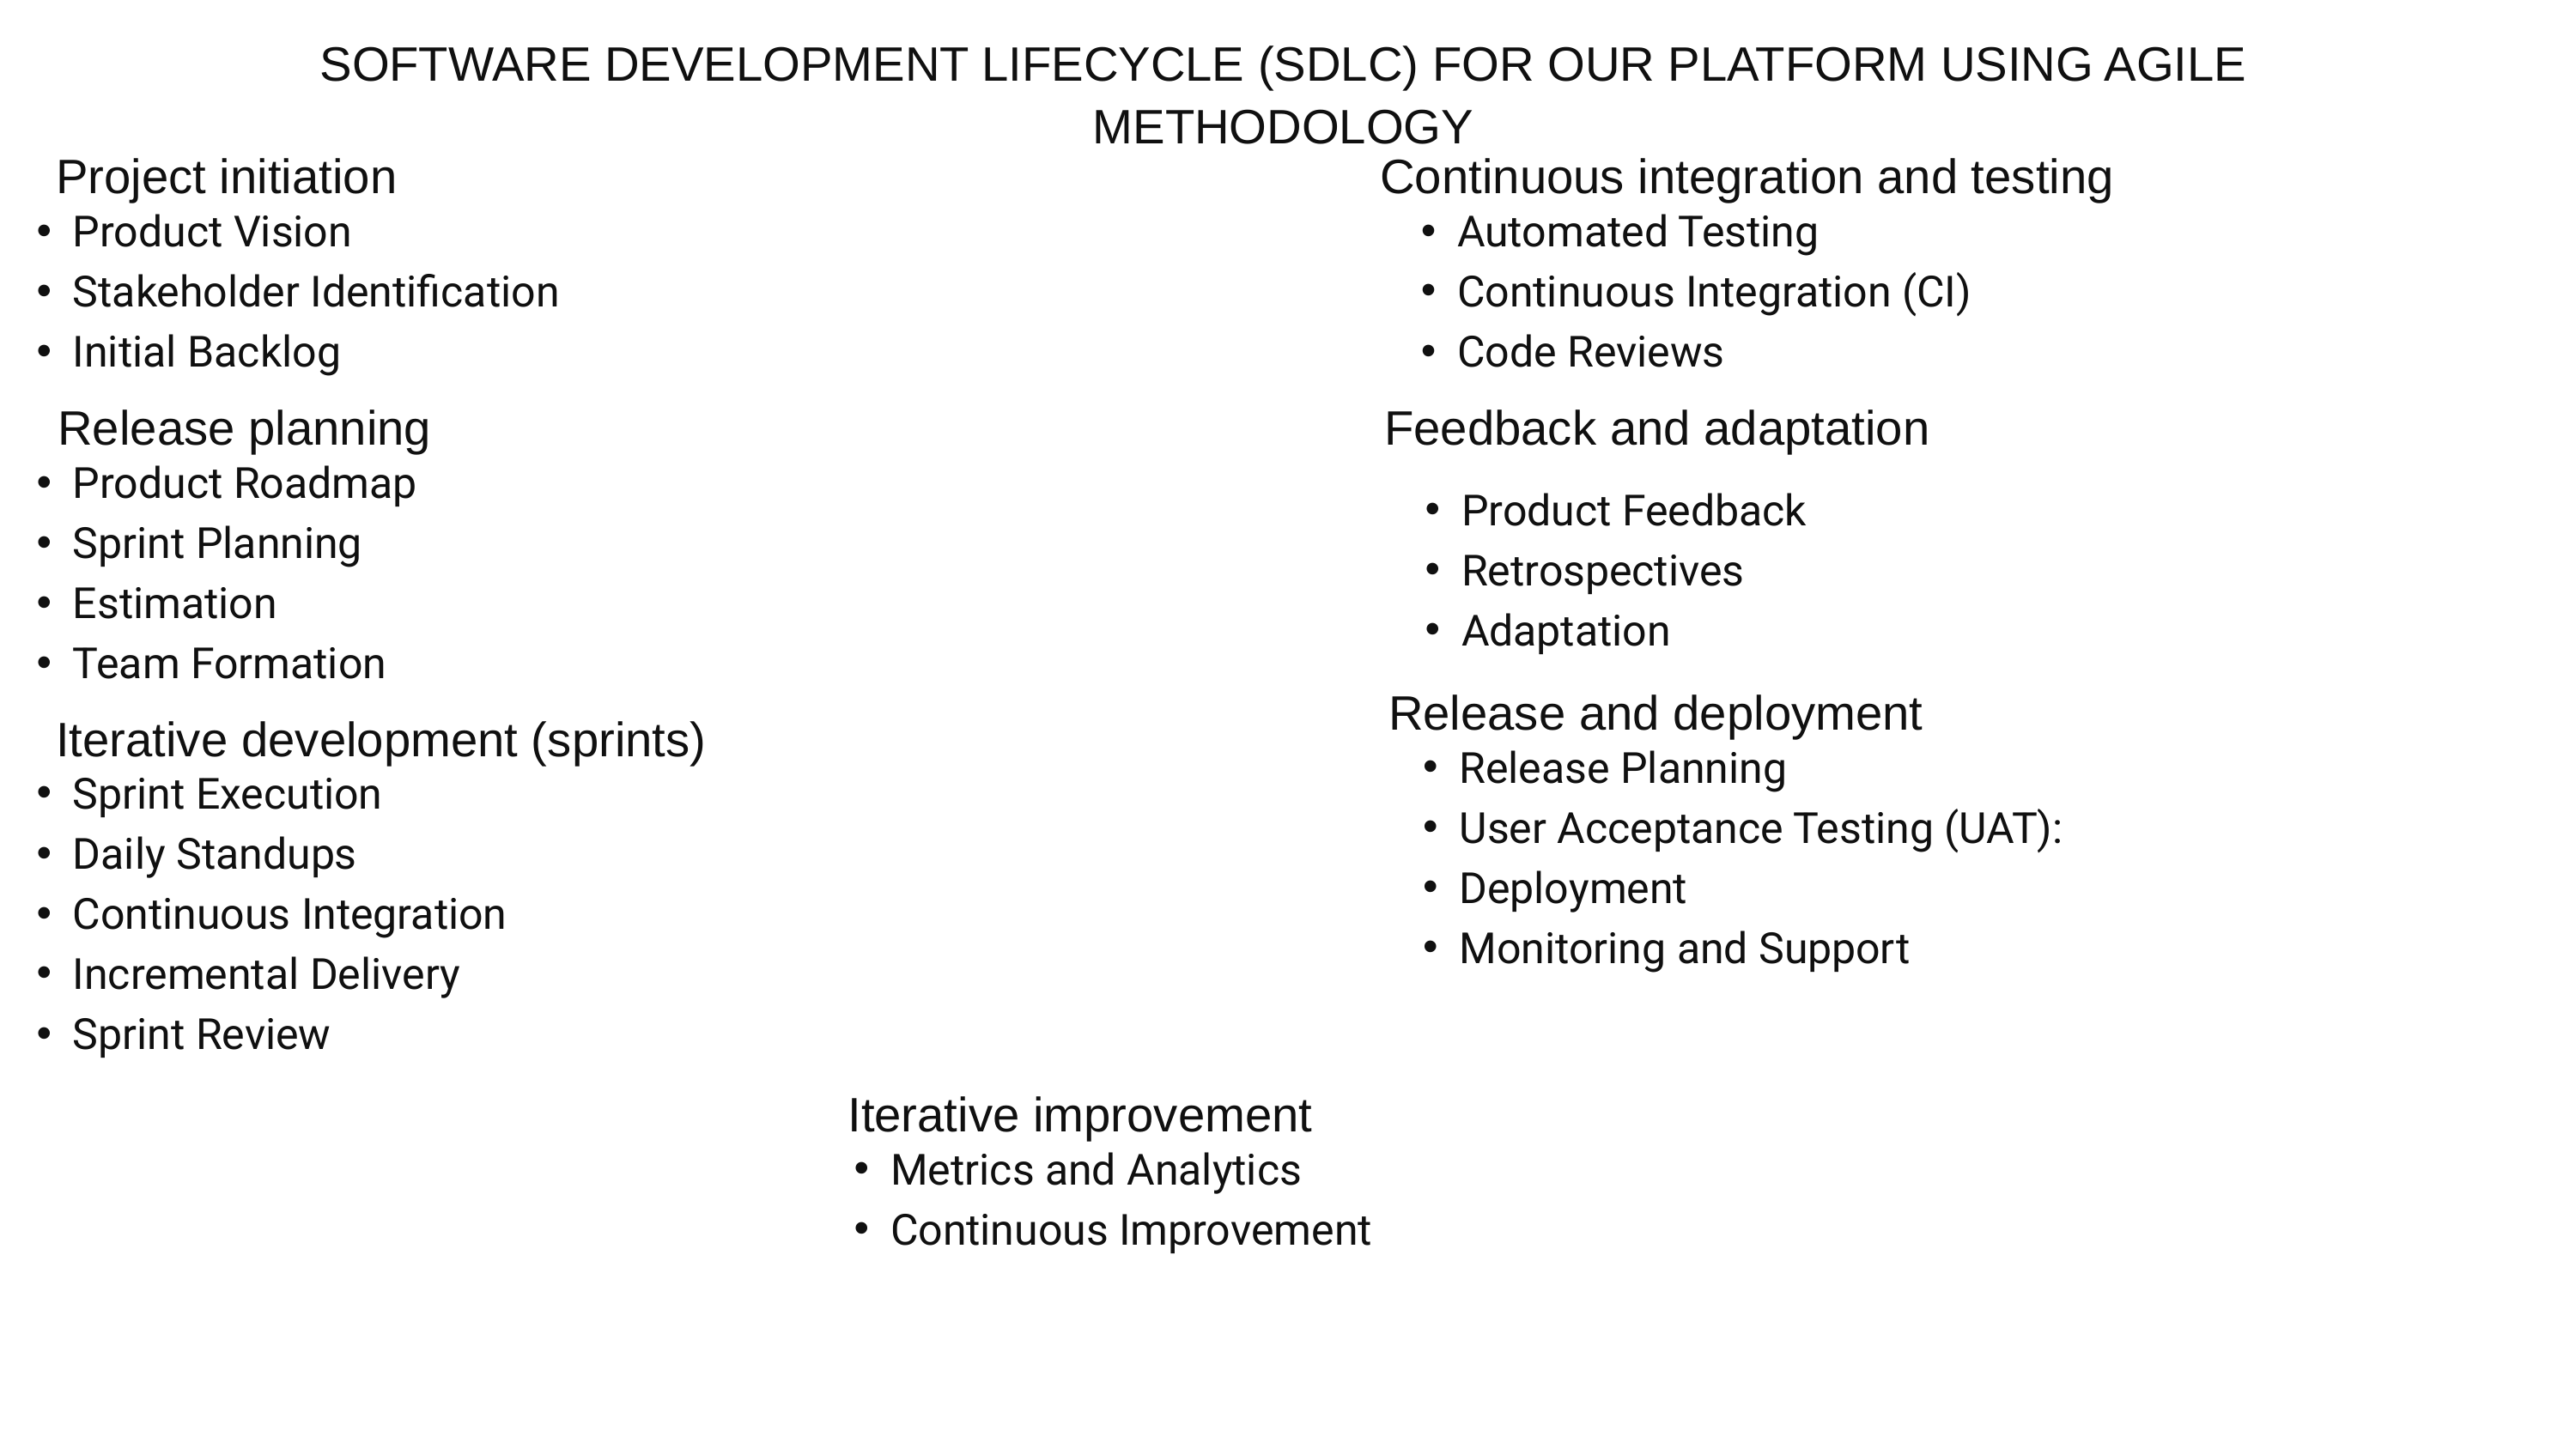

SOFTWARE DEVELOPMENT LIFECYCLE (SDLC) FOR OUR PLATFORM USING AGILE METHODOLOGY
Project initiation
Continuous integration and testing
Automated Testing
Continuous Integration (CI)
Code Reviews
Product Vision
Stakeholder Identification
Initial Backlog
Release planning
Feedback and adaptation
Product Roadmap
Sprint Planning
Estimation
Team Formation
Product Feedback
Retrospectives
Adaptation
Release and deployment
Iterative development (sprints)

Release Planning
User Acceptance Testing (UAT):
Deployment
Monitoring and Support

Sprint Execution
Daily Standups
Continuous Integration
Incremental Delivery
Sprint Review
Iterative improvement
Metrics and Analytics
Continuous Improvement